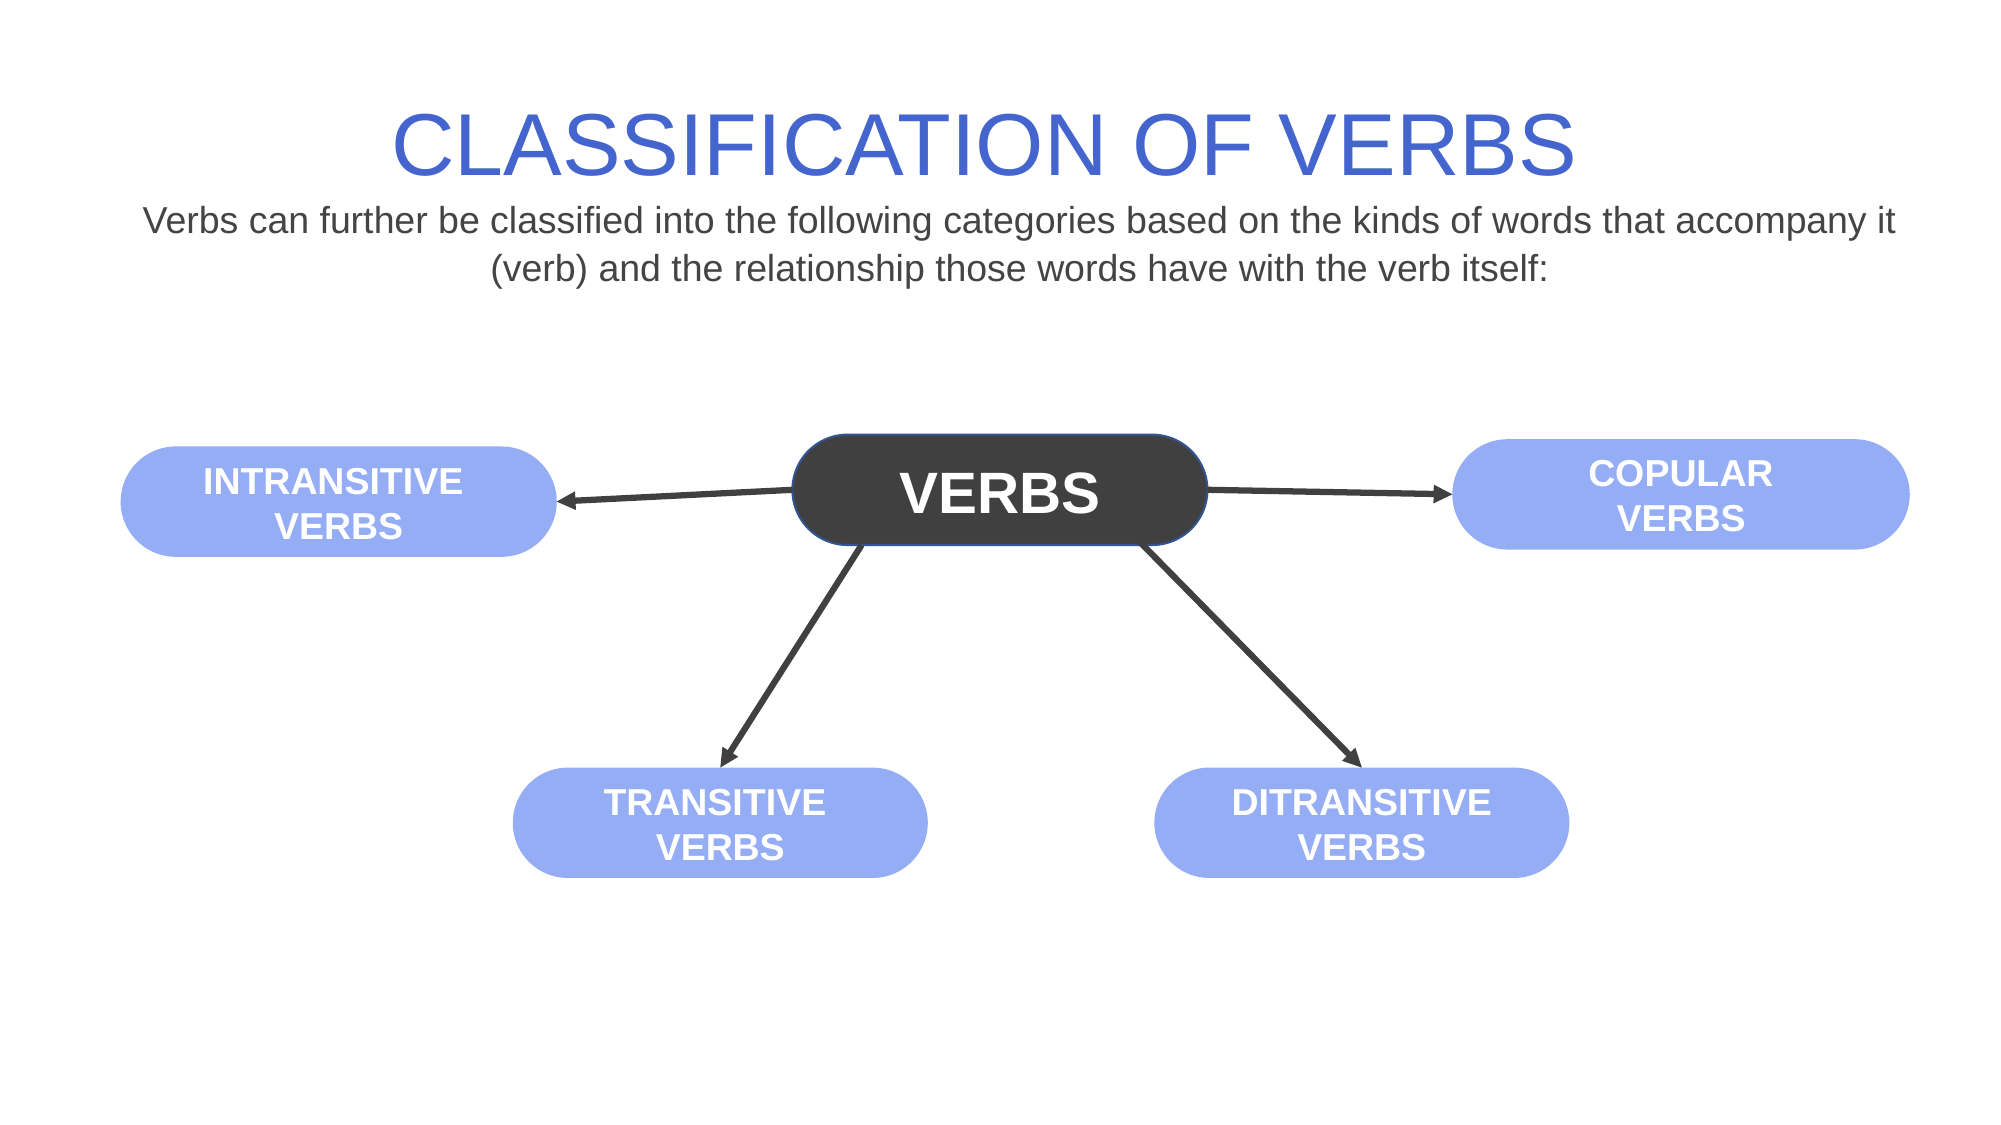

# CLASSIFICATION OF VERBS
Verbs can further be classified into the following categories based on the kinds of words that accompany it (verb) and the relationship those words have with the verb itself:
VERBS
COPULAR
VERBS
INTRANSITIVE
VERBS
TRANSITIVE
VERBS
DITRANSITIVE
VERBS